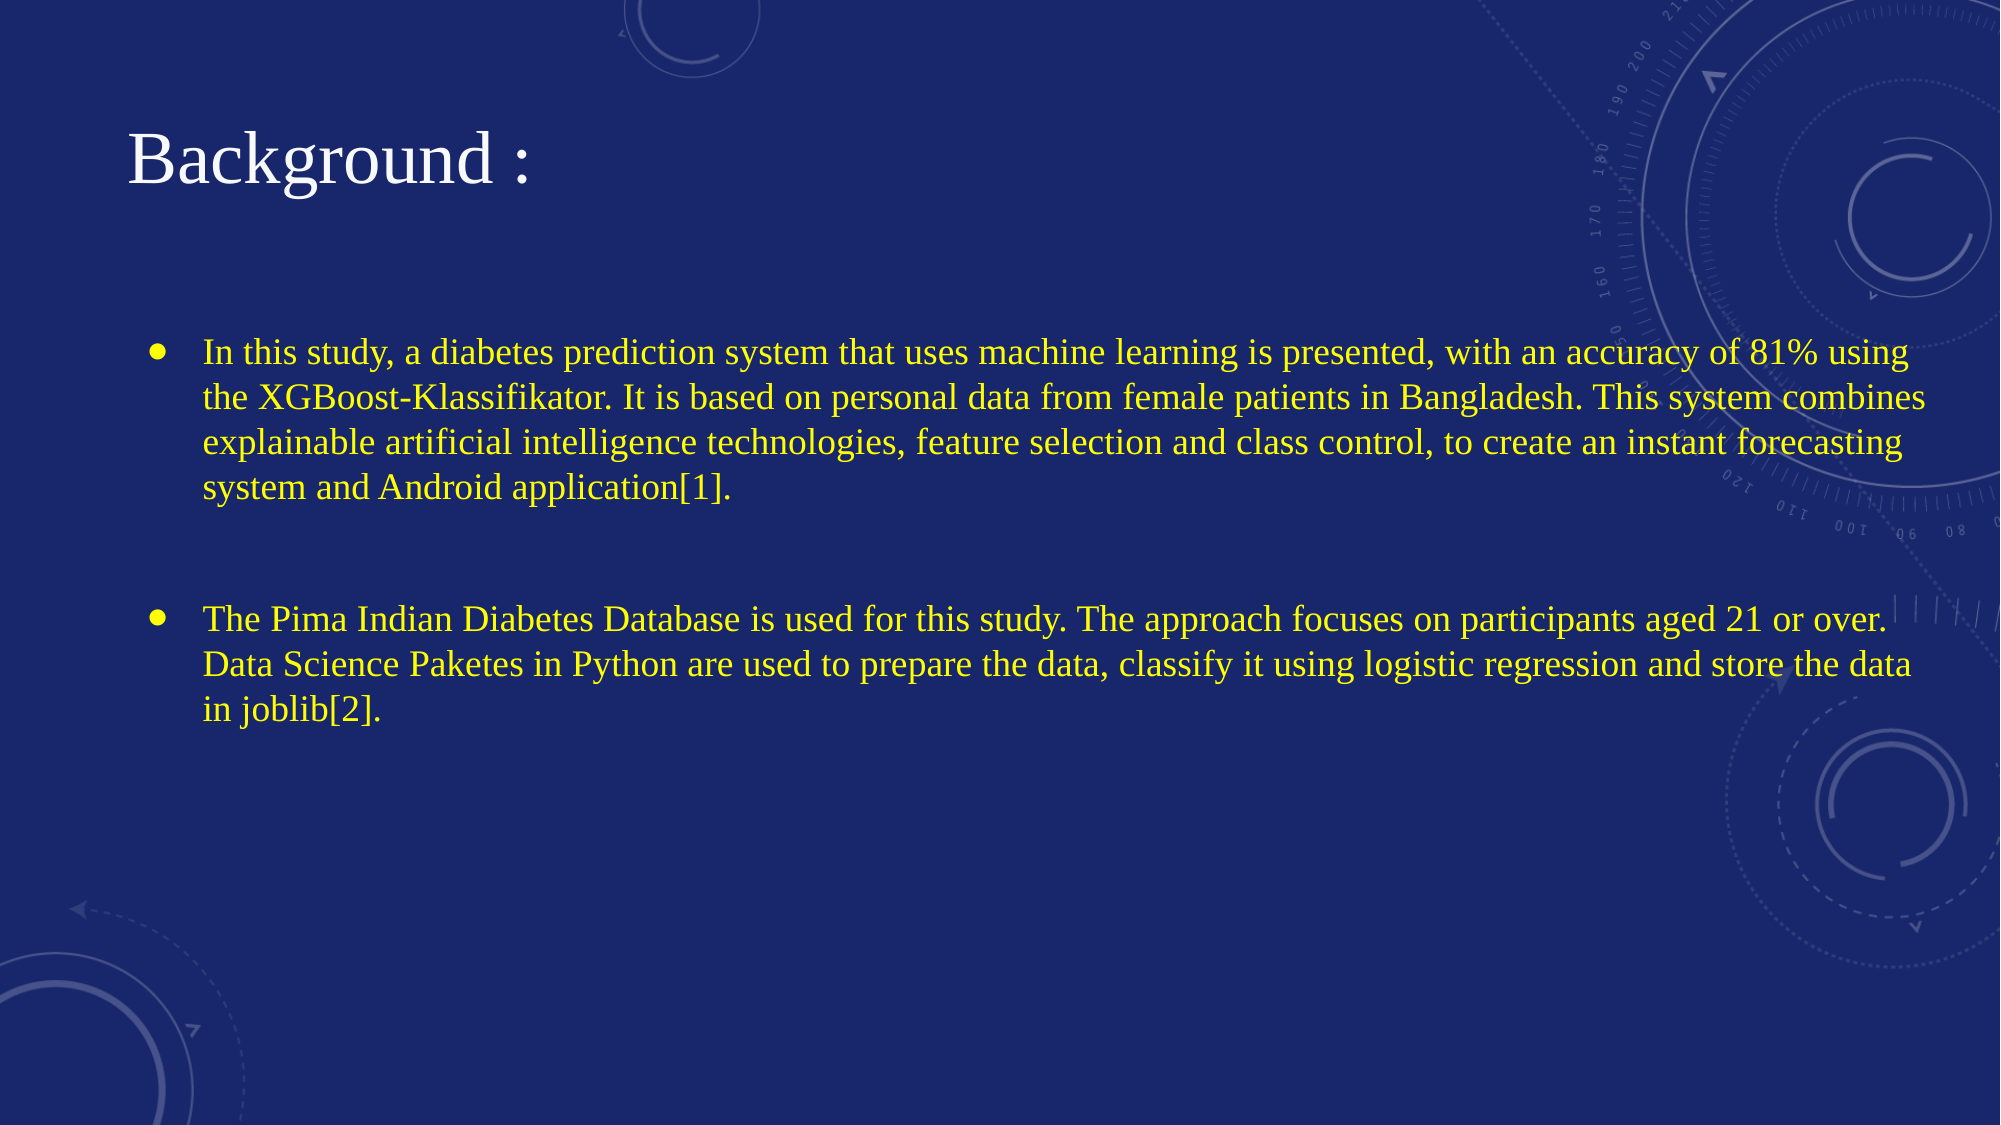

# Background :

In this study, a diabetes prediction system that uses machine learning is presented, with an accuracy of 81% using the XGBoost-Klassifikator. It is based on personal data from female patients in Bangladesh. This system combines explainable artificial intelligence technologies, feature selection and class control, to create an instant forecasting system and Android application[1].

The Pima Indian Diabetes Database is used for this study. The approach focuses on participants aged 21 or over. Data Science Paketes in Python are used to prepare the data, classify it using logistic regression and store the data in joblib[2].